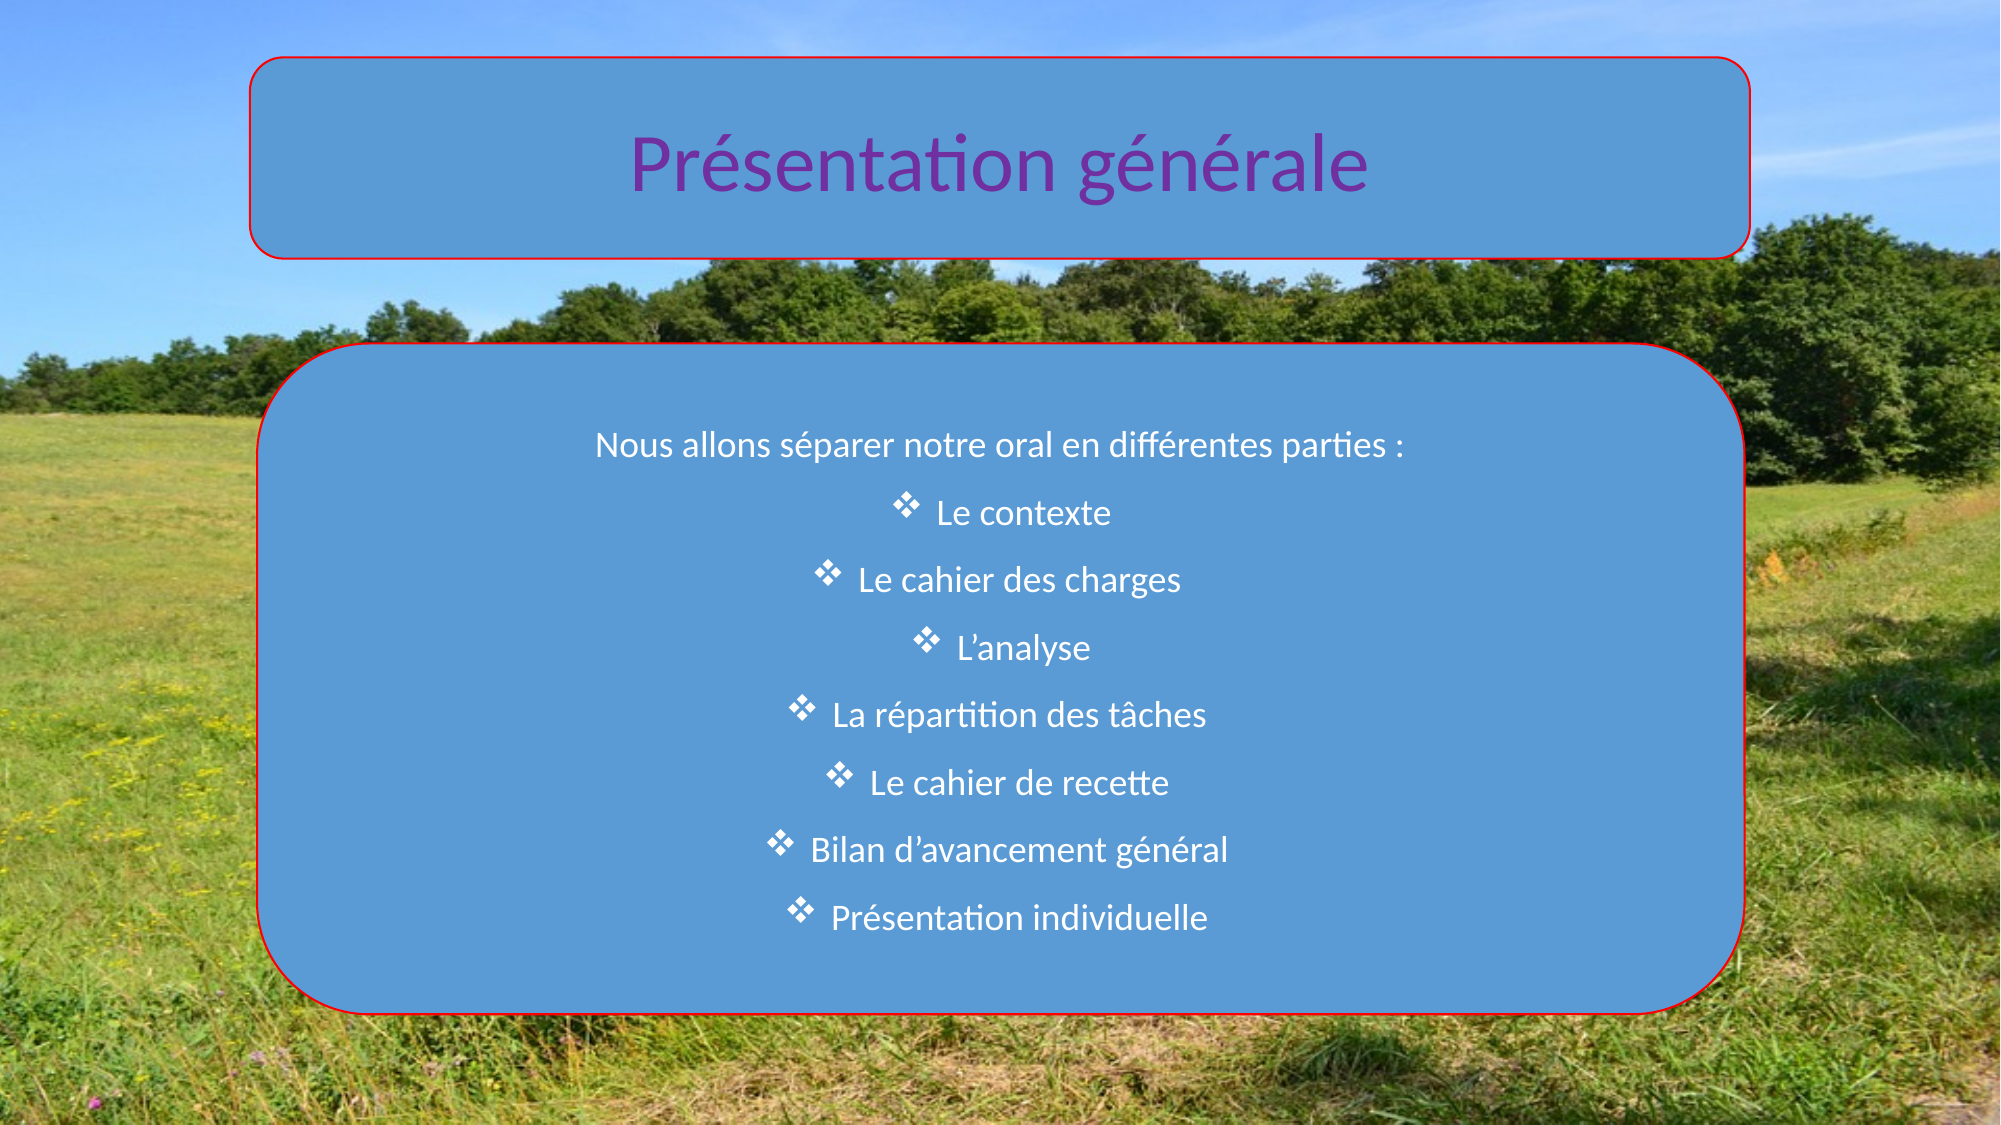

Présentation générale
Nous allons séparer notre oral en différentes parties :
Le contexte
Le cahier des charges
L’analyse
La répartition des tâches
Le cahier de recette
Bilan d’avancement général
Présentation individuelle